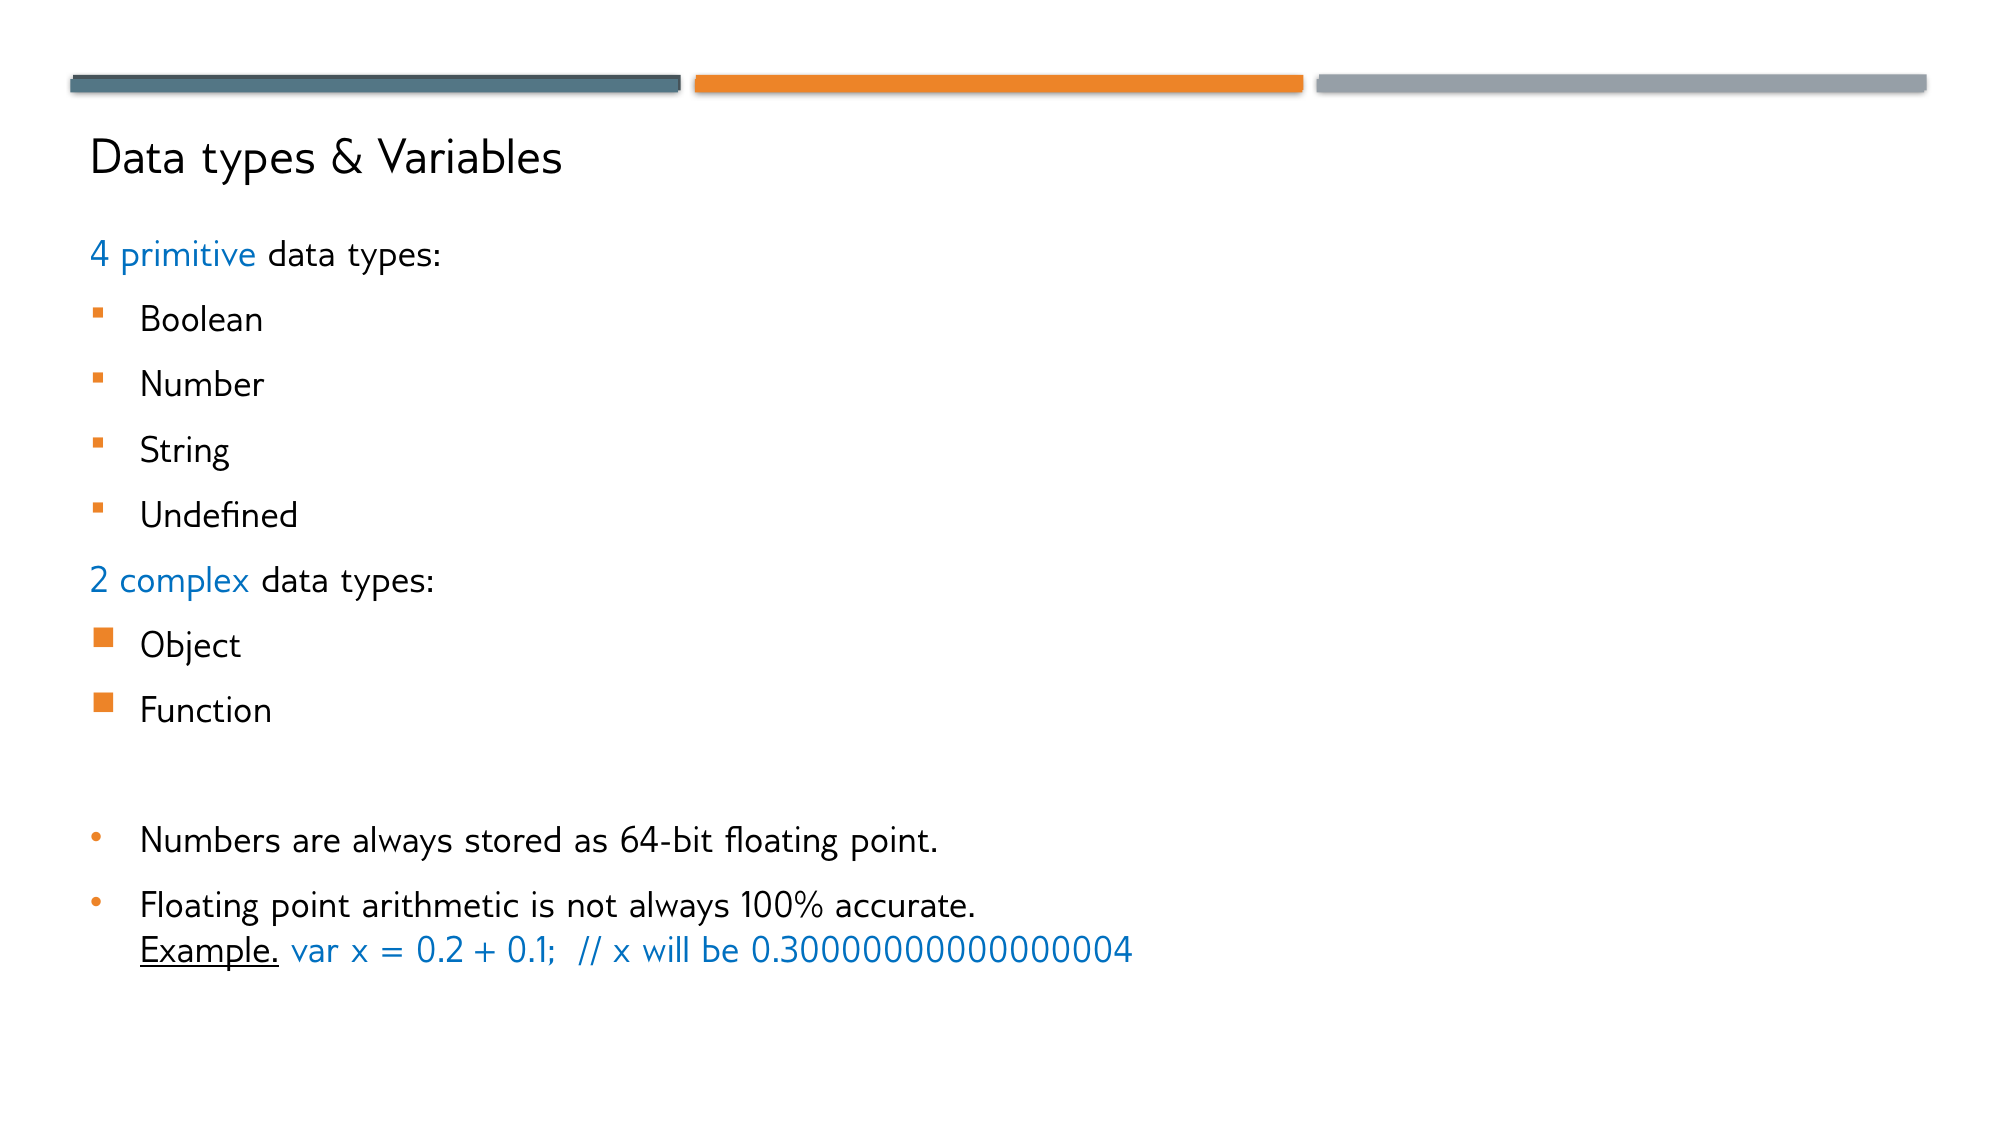

# Data types & Variables
4 primitive data types:
Boolean
Number
String
Undefined
2 complex data types:
Object
Function

Numbers are always stored as 64-bit floating point.
Floating point arithmetic is not always 100% accurate.
Example. var x = 0.2 + 0.1;  // x will be 0.30000000000000004